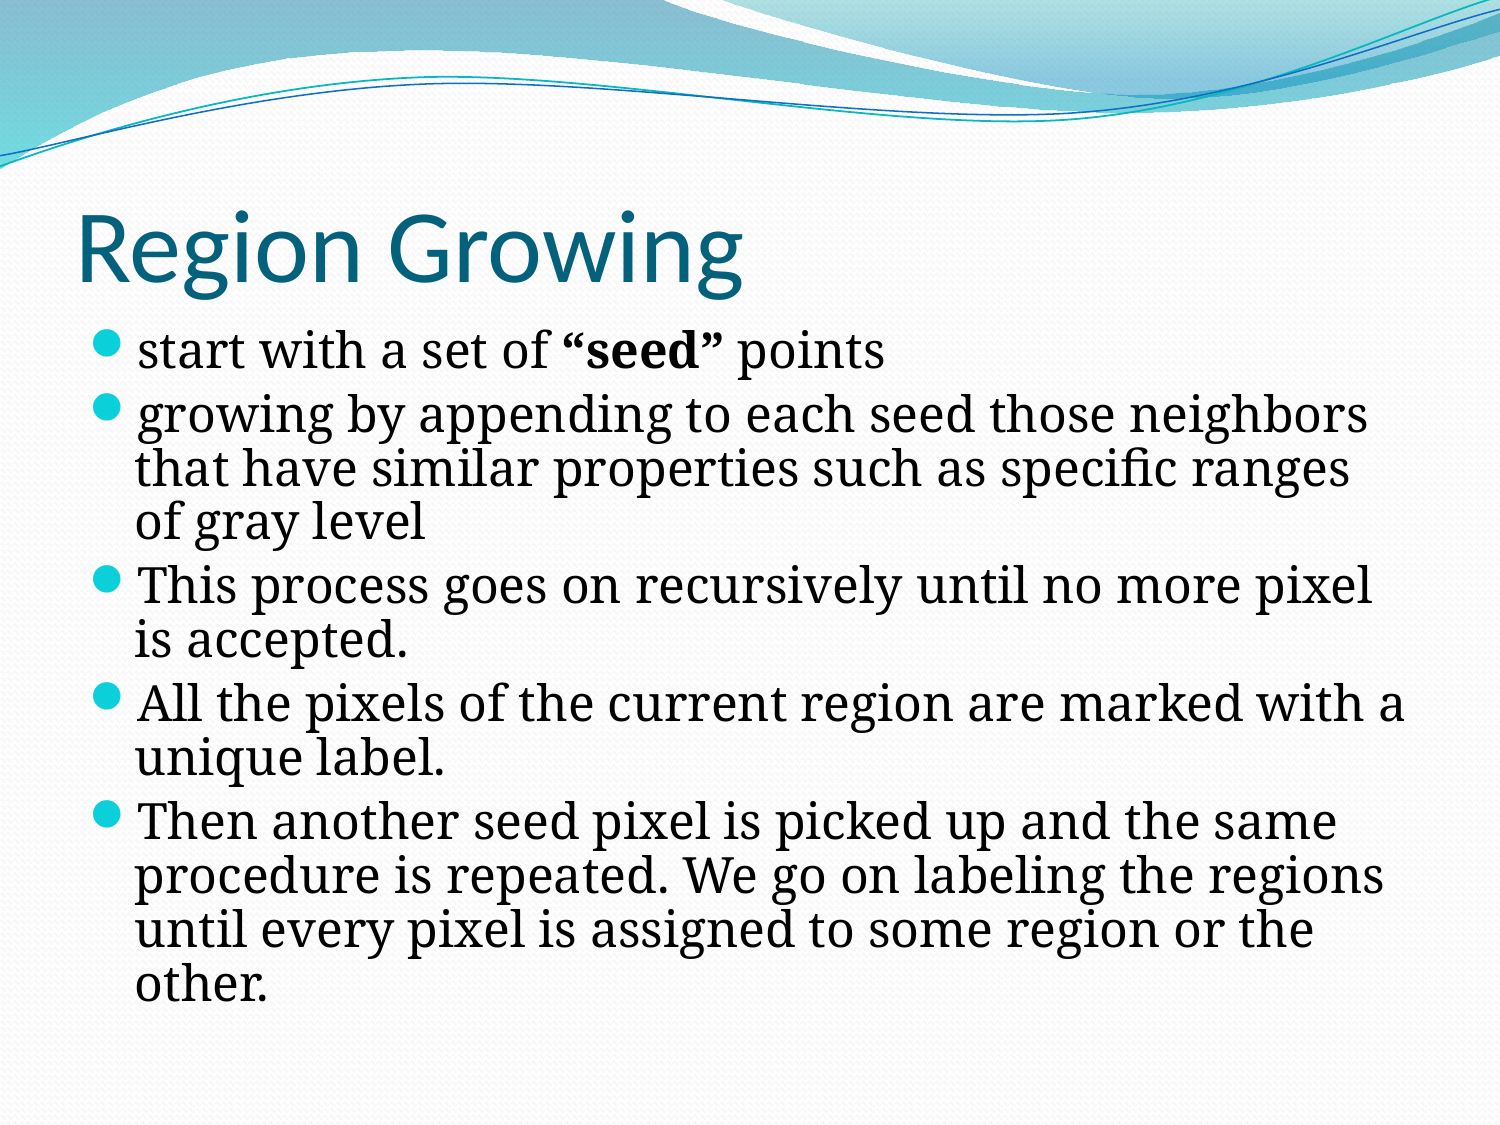

# Region Growing
start with a set of “seed” points
growing by appending to each seed those neighbors that have similar properties such as specific ranges of gray level
This process goes on recursively until no more pixel is accepted.
All the pixels of the current region are marked with a unique label.
Then another seed pixel is picked up and the same procedure is repeated. We go on labeling the regions until every pixel is assigned to some region or the other.